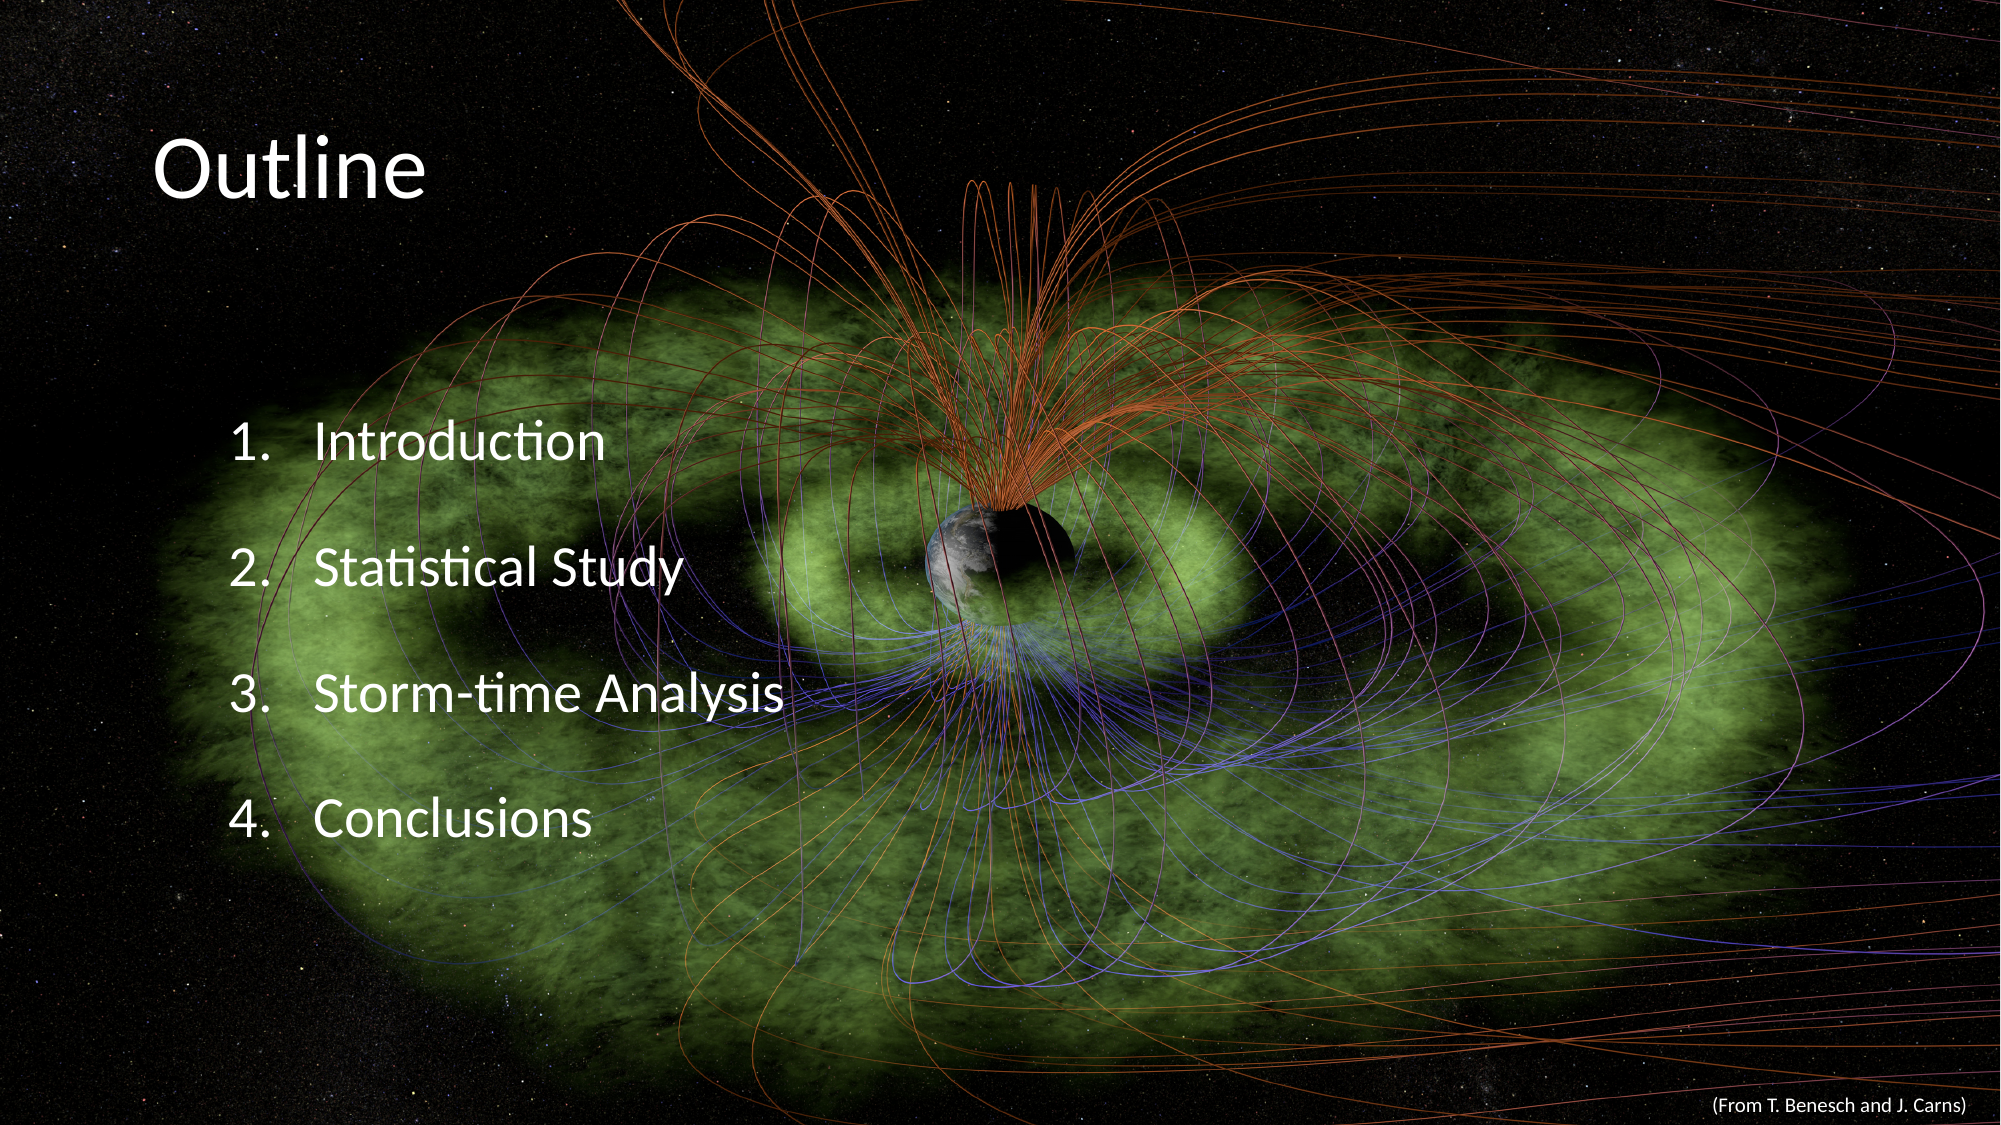

# Outline
Introduction
Statistical Study
Storm-time Analysis
Conclusions
(From T. Benesch and J. Carns)